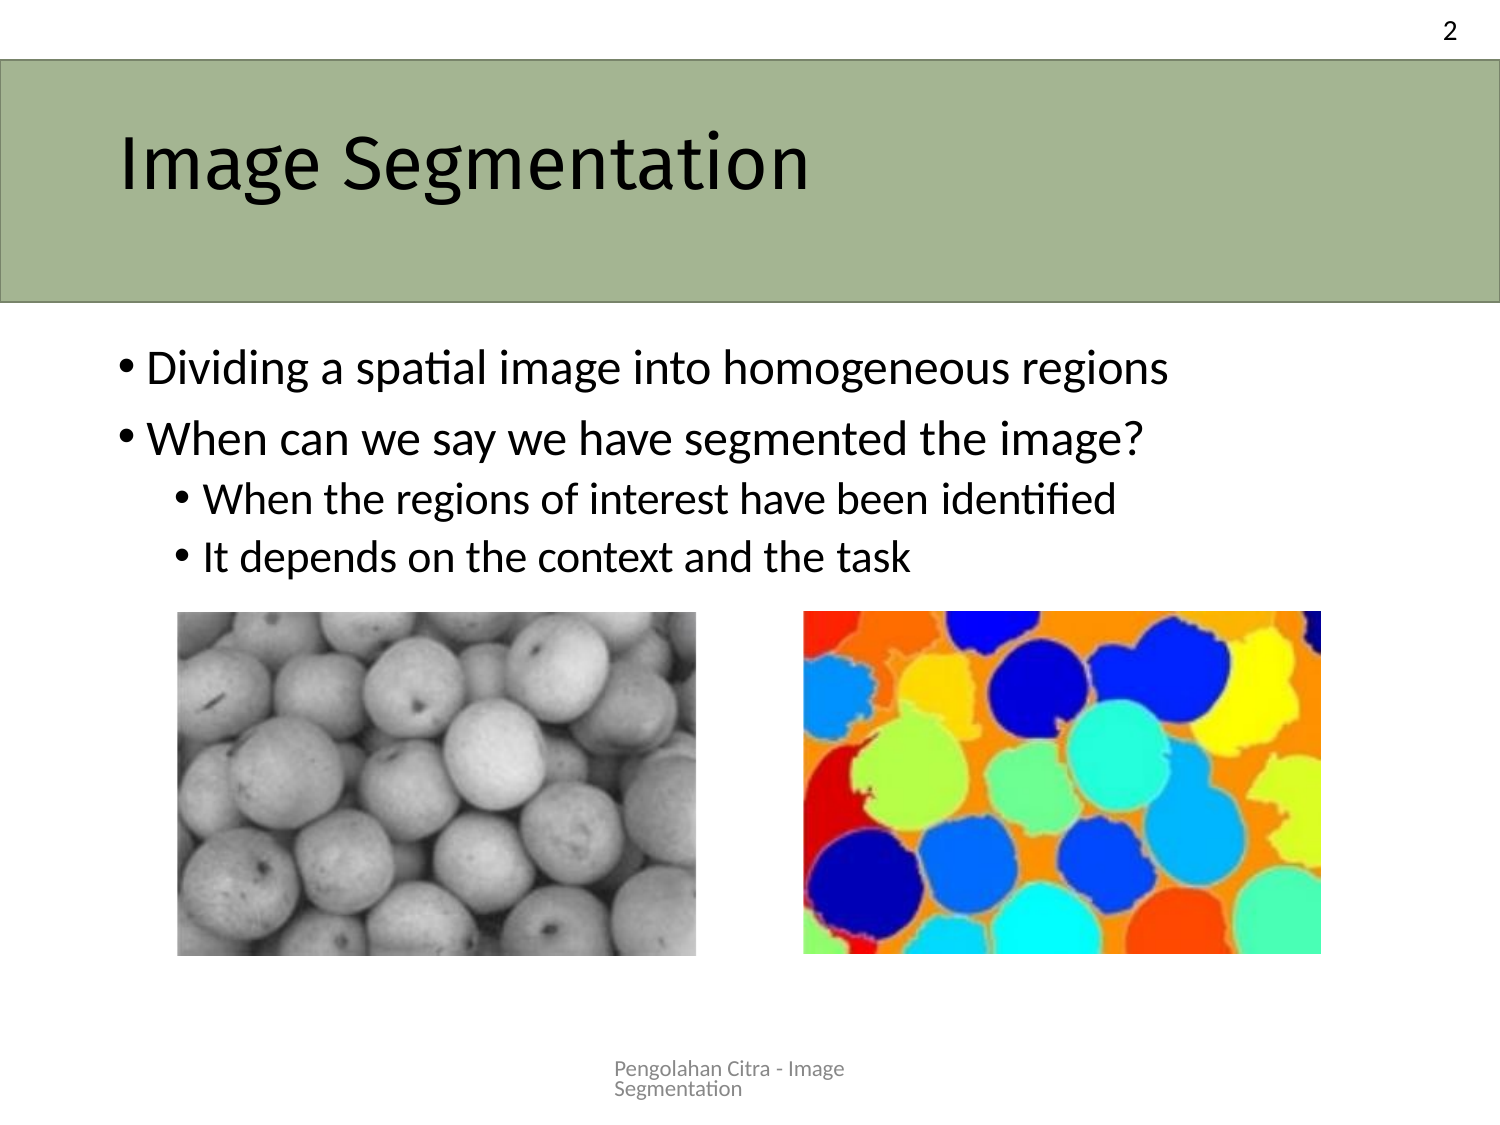

2
# Image Segmentation
Dividing a spatial image into homogeneous regions
When can we say we have segmented the image?
When the regions of interest have been identified
It depends on the context and the task

Pengolahan Citra - Image Segmentation